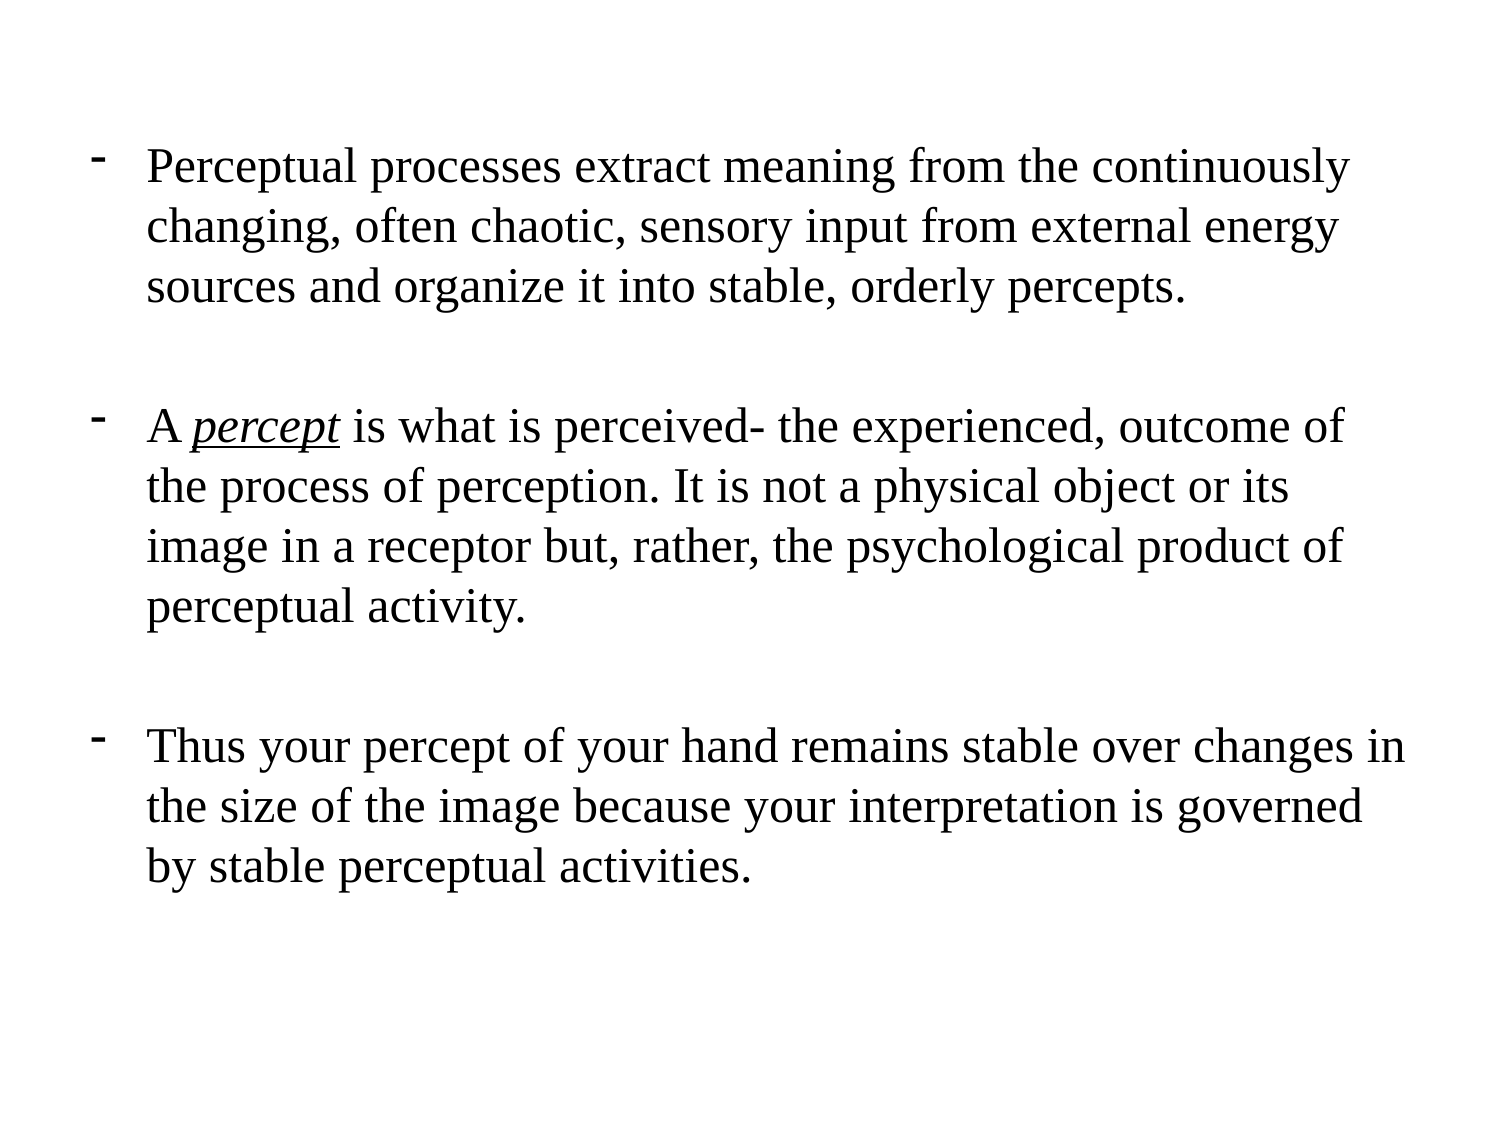

Perceptual processes extract meaning from the continuously changing, often chaotic, sensory input from external energy sources and organize it into stable, orderly percepts.

A percept is what is perceived- the experienced, outcome of the process of perception. It is not a physical object or its image in a receptor but, rather, the psychological product of perceptual activity.

Thus your percept of your hand remains stable over changes in the size of the image because your interpretation is governed by stable perceptual activities.